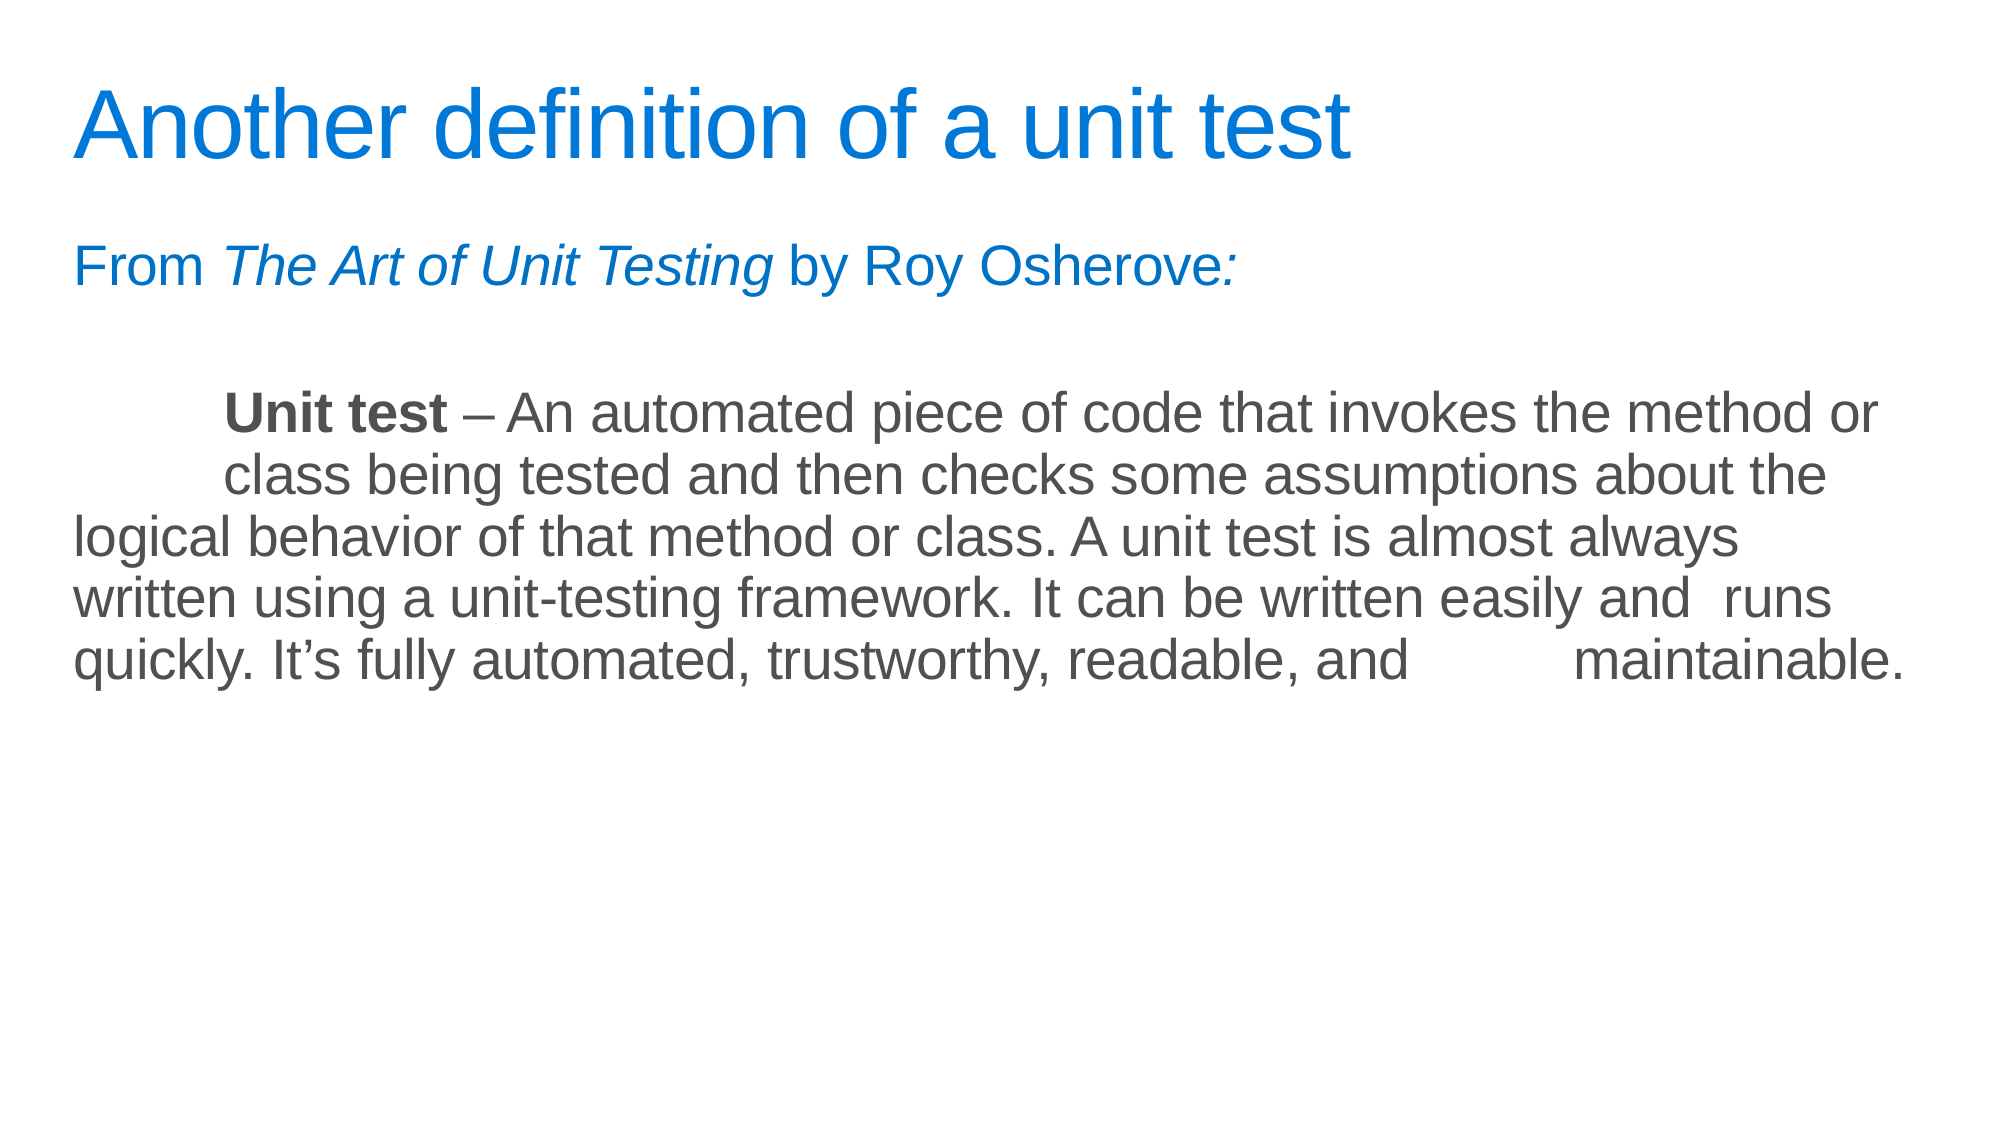

# Another definition of a unit test
From The Art of Unit Testing by Roy Osherove:

	Unit test – An automated piece of code that invokes the method or 	class being tested and then checks some assumptions about the 	logical behavior of that method or class. A unit test is almost always 	written using a unit-testing framework. It can be written easily and 	runs quickly. It’s fully automated, trustworthy, readable, and 	maintainable.